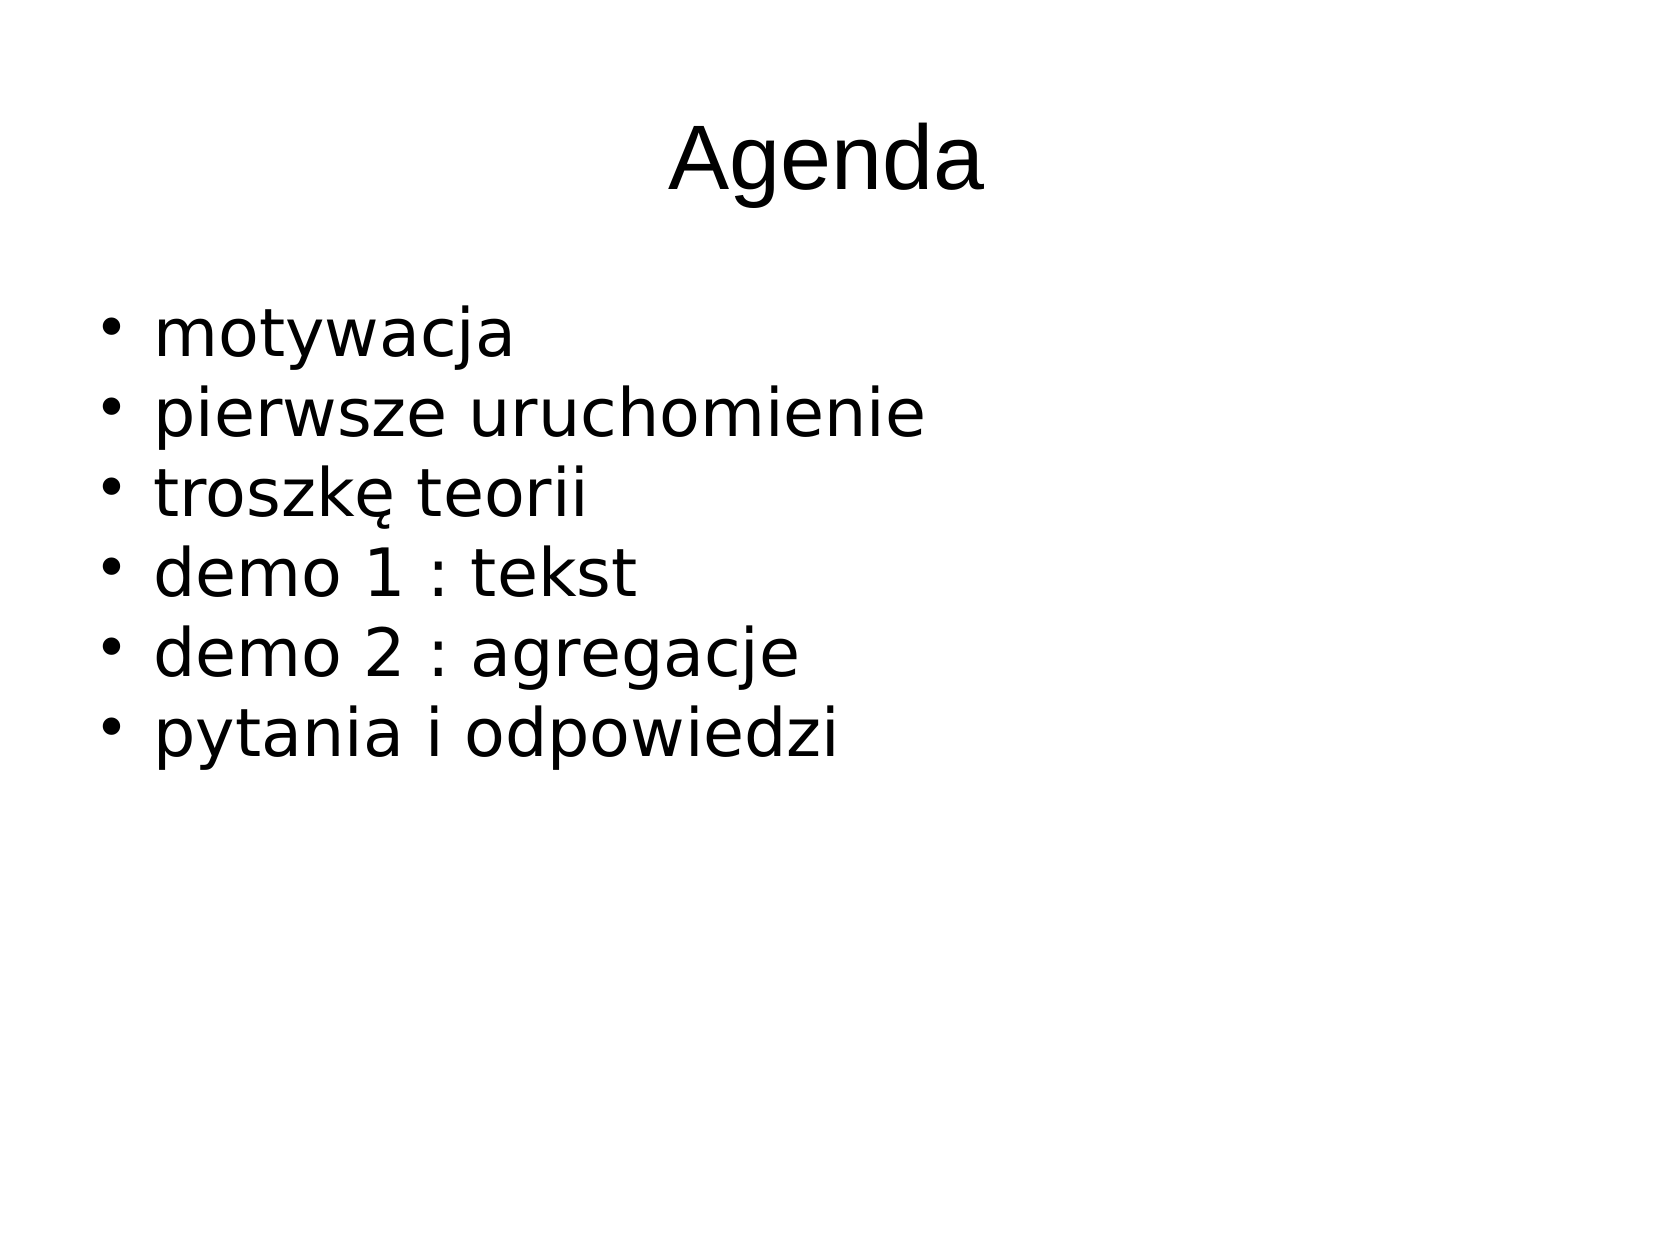

Agenda
motywacja
pierwsze uruchomienie
troszkę teorii
demo 1 : tekst
demo 2 : agregacje
pytania i odpowiedzi